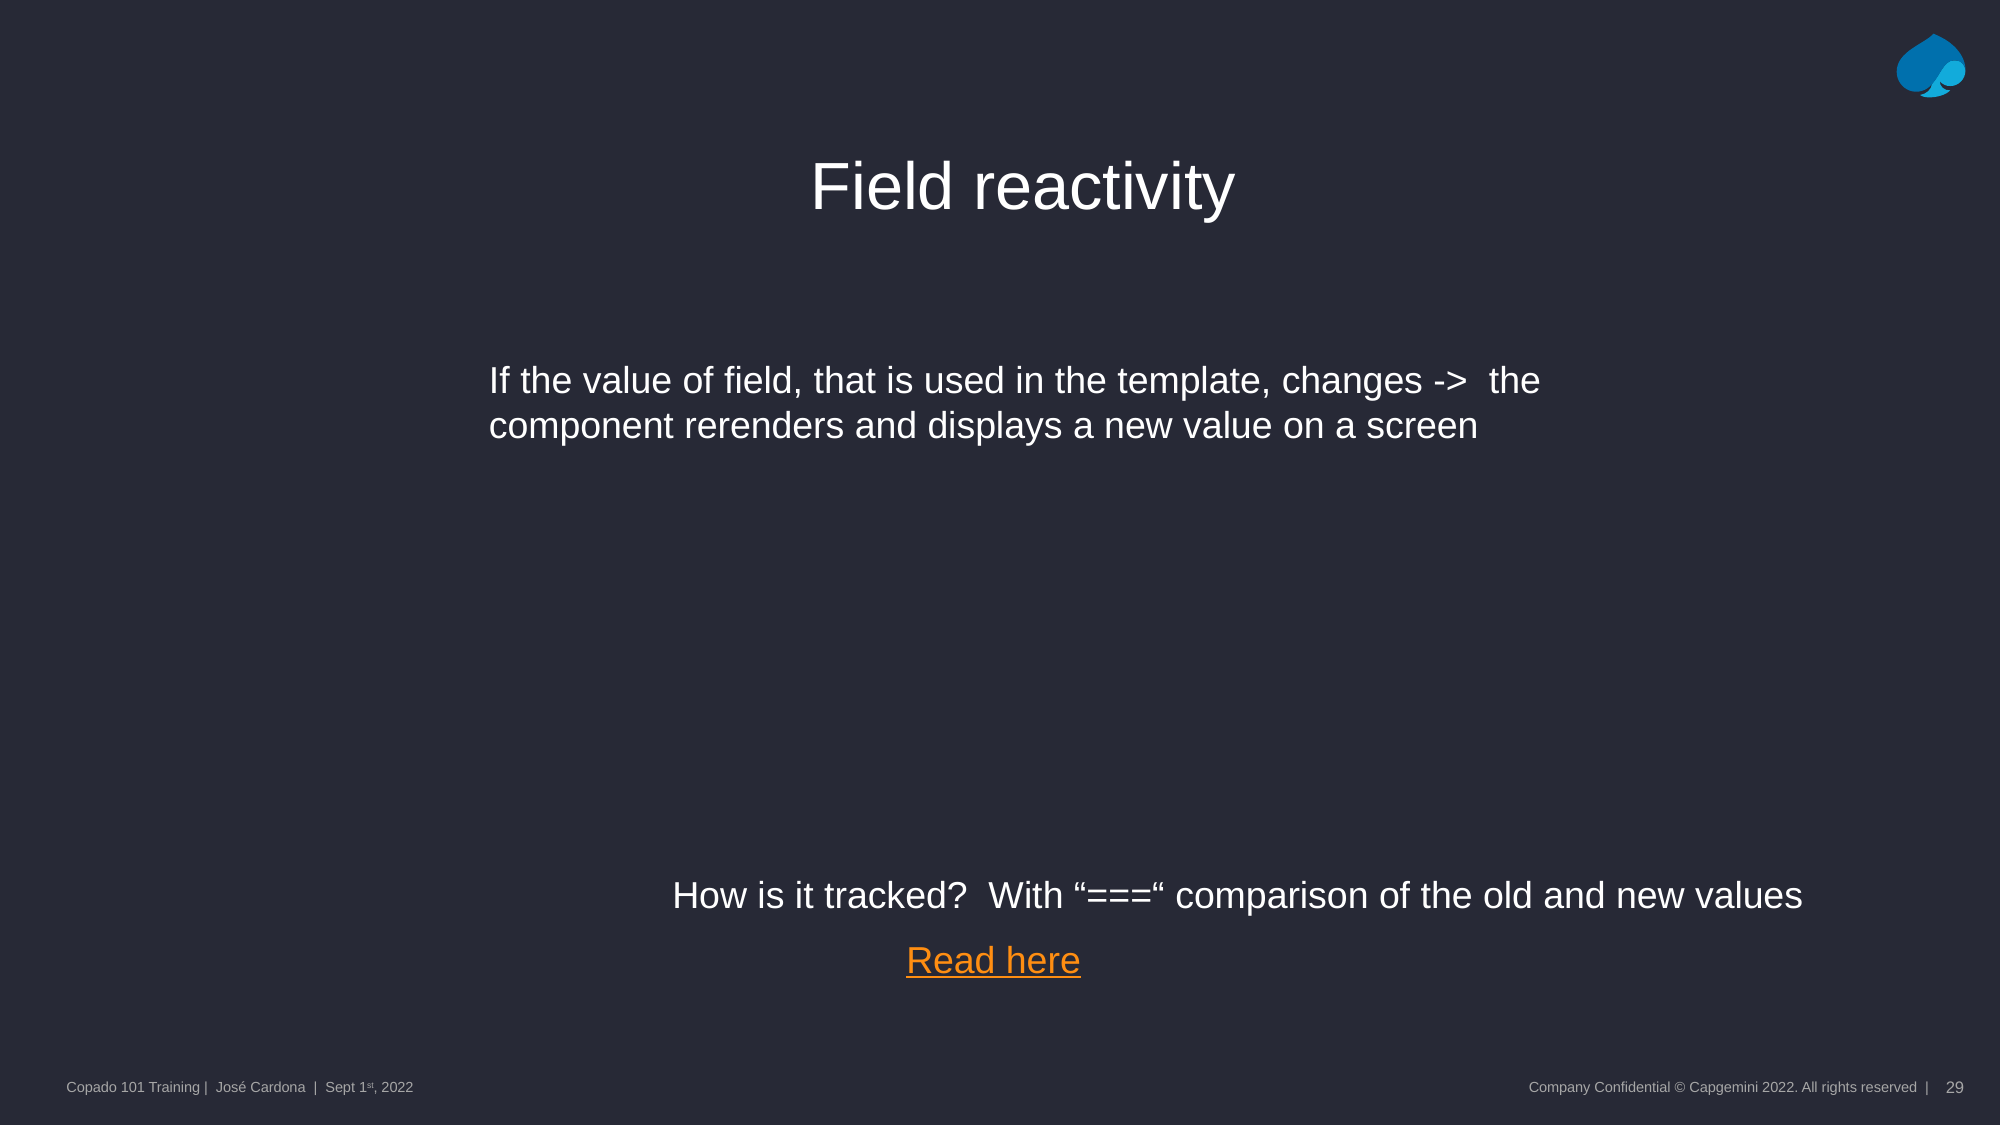

Field reactivity
If the value of field, that is used in the template, changes ->  the component rerenders and displays a new value on a screen
How is it tracked?  With “===“ comparison of the old and new values
Read here